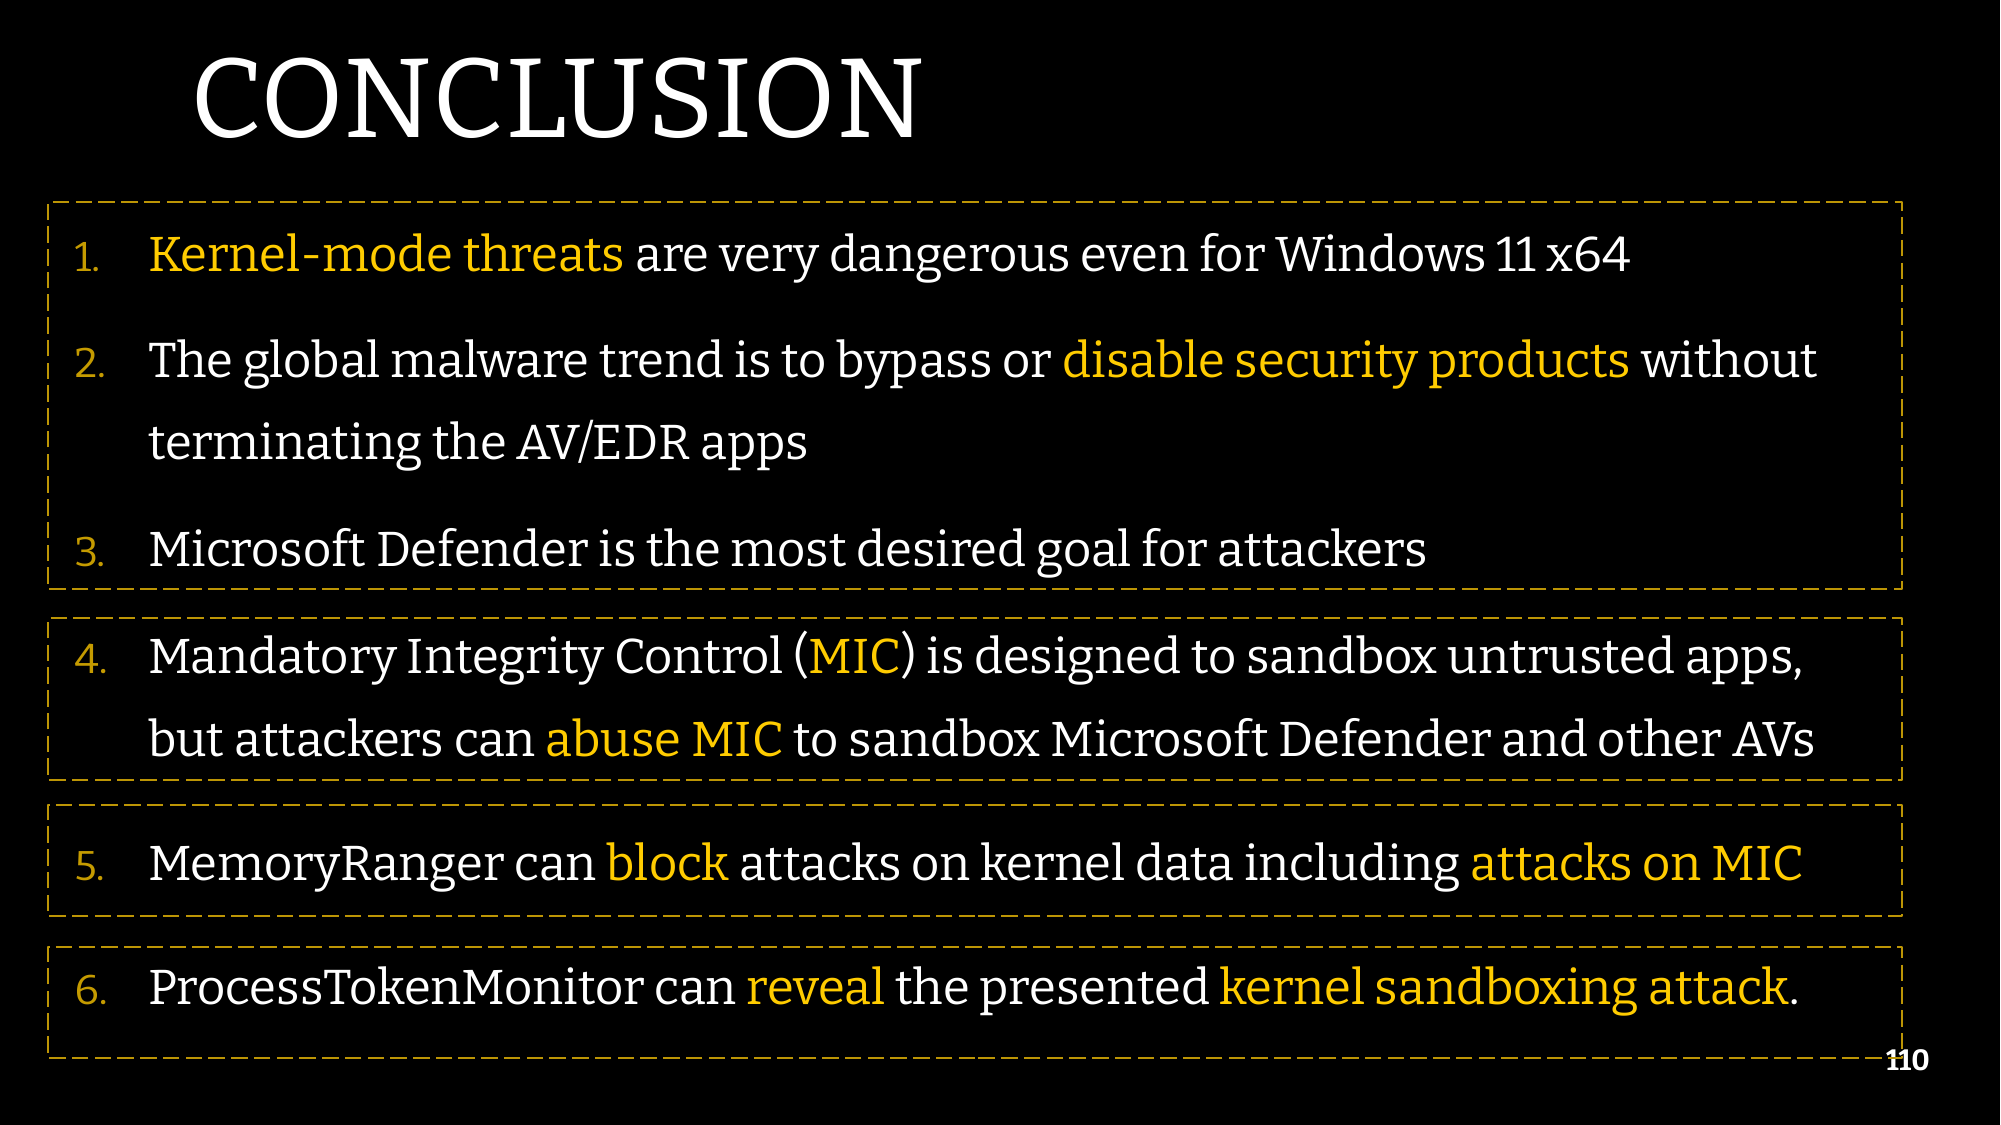

# Conclusion
Kernel-mode threats are very dangerous even for Windows 11 x64
The global malware trend is to bypass or disable security products without terminating the AV/EDR apps
Microsoft Defender is the most desired goal for attackers
Mandatory Integrity Control (MIC) is designed to sandbox untrusted apps,
but attackers can abuse MIC to sandbox Microsoft Defender and other AVs
MemoryRanger can block attacks on kernel data including attacks on MIC
ProcessTokenMonitor can reveal the presented kernel sandboxing attack.

110